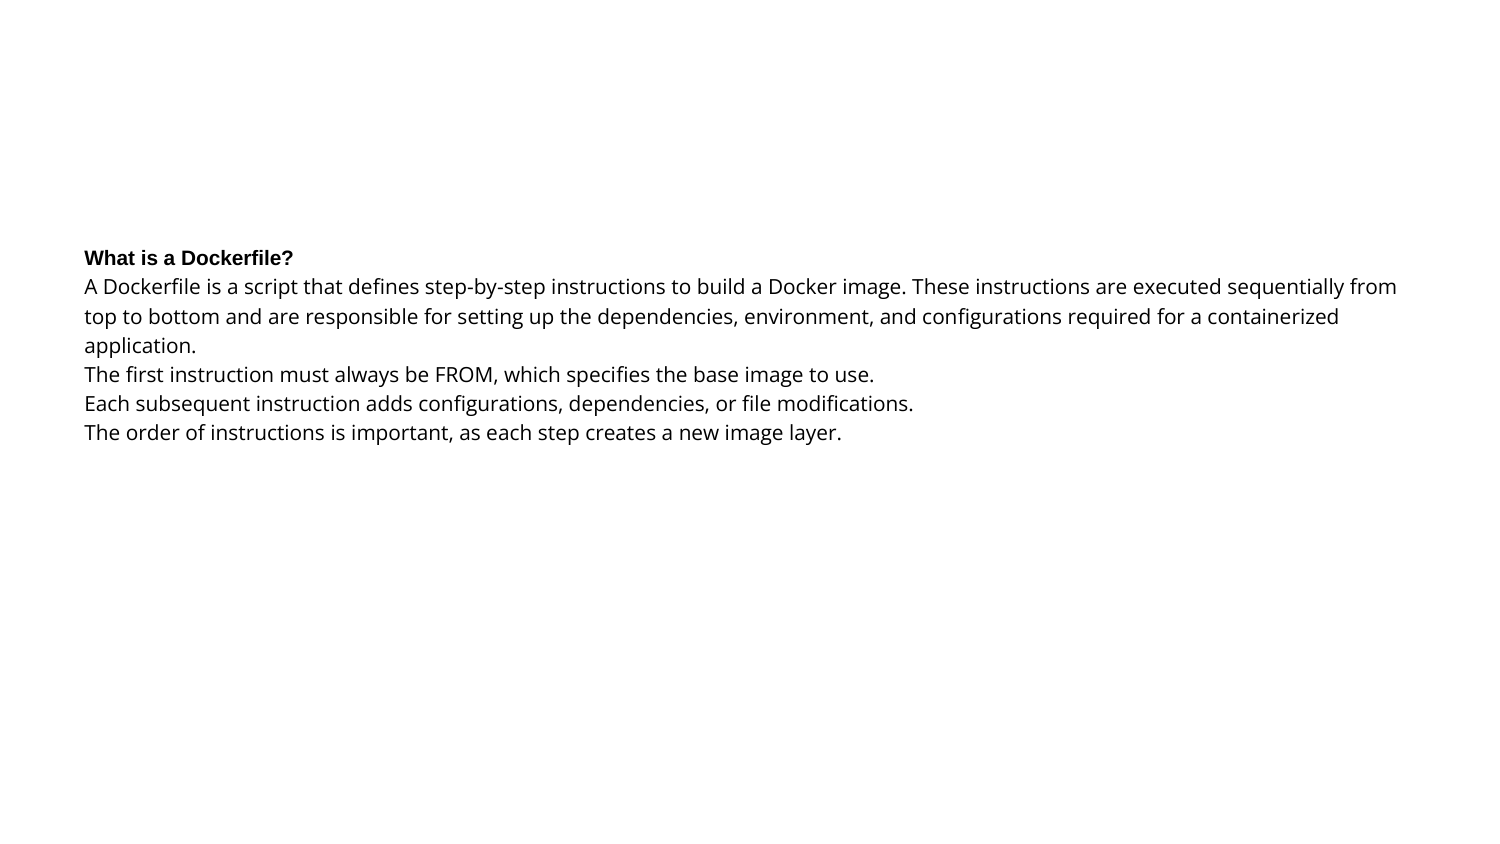

What is a Dockerfile?
A Dockerfile is a script that defines step-by-step instructions to build a Docker image. These instructions are executed sequentially from top to bottom and are responsible for setting up the dependencies, environment, and configurations required for a containerized application.
The first instruction must always be FROM, which specifies the base image to use.
Each subsequent instruction adds configurations, dependencies, or file modifications.
The order of instructions is important, as each step creates a new image layer.